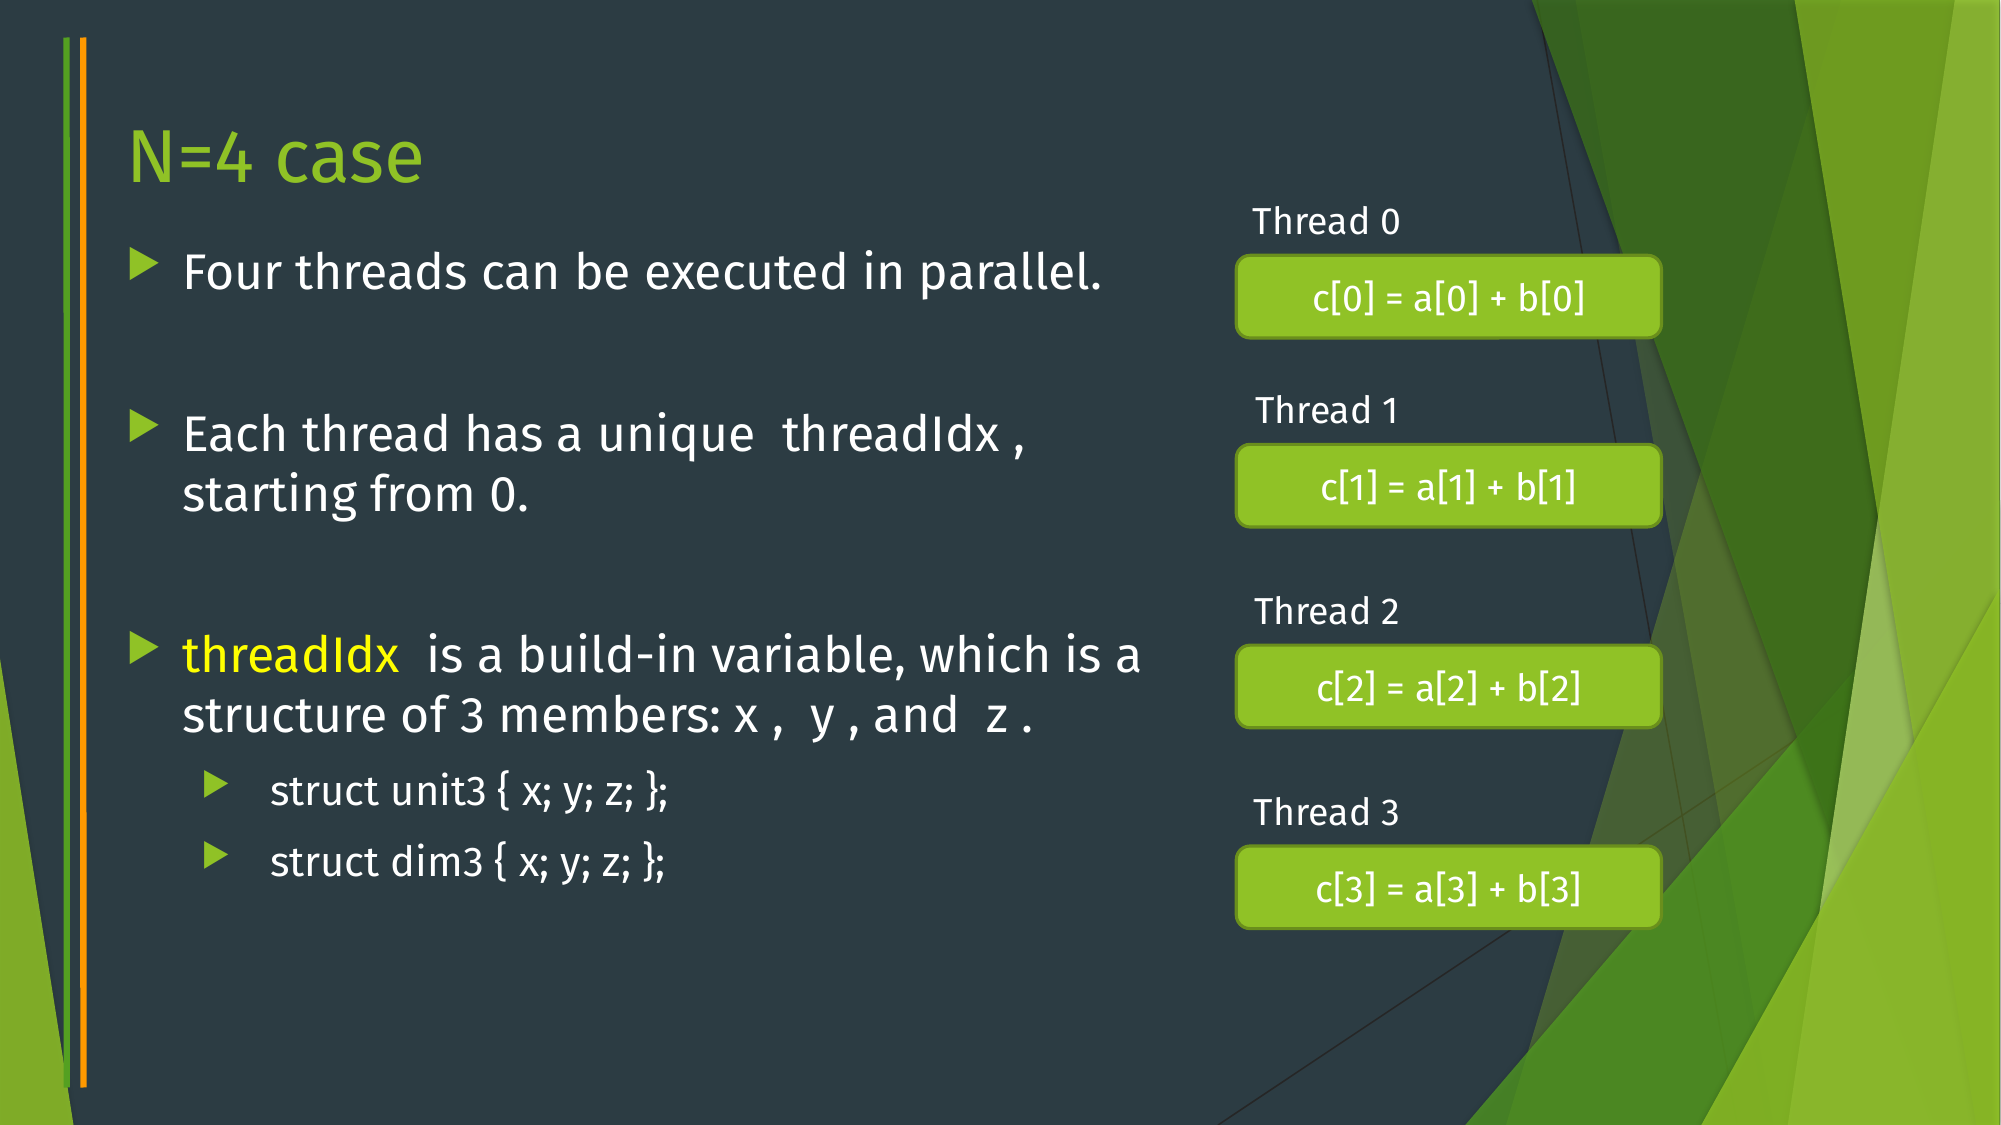

# N=4 case
Thread 0
Four threads can be executed in parallel.

Each thread has a unique  threadIdx , starting from 0.

threadIdx  is a build-in variable, which is a structure of 3 members: x ,  y , and  z .
  struct unit3 { x; y; z; };
  struct dim3 { x; y; z; };
c[0] = a[0] + b[0]
Thread 1
c[1] = a[1] + b[1]
Thread 2
c[2] = a[2] + b[2]
Thread 3
c[3] = a[3] + b[3]